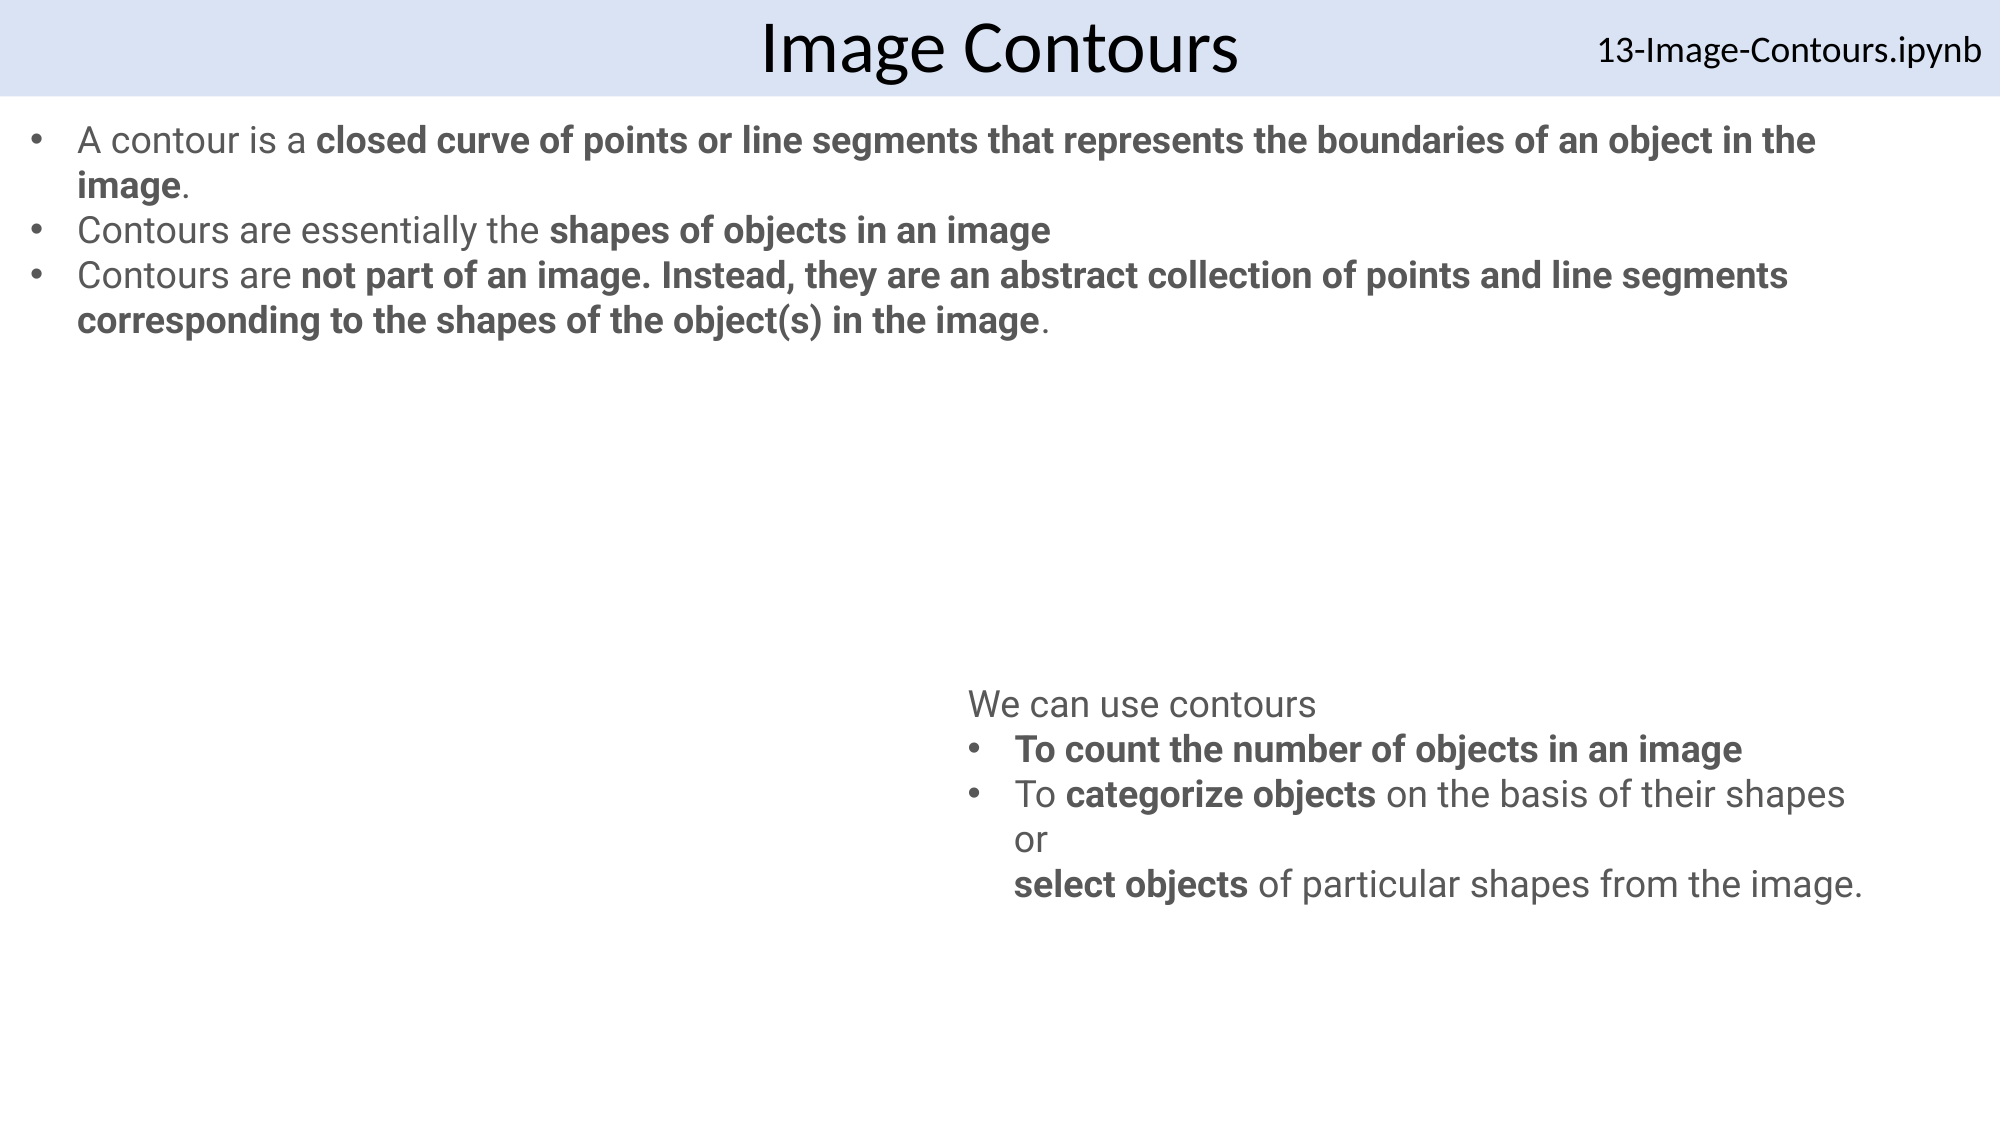

Image Contours
13-Image-Contours.ipynb
A contour is a closed curve of points or line segments that represents the boundaries of an object in the  image.
Contours are essentially the shapes of objects in an image
Contours are not part of an image. Instead, they are an abstract collection of points and line segments corresponding to the shapes of the object(s) in the image.
We can use contours
To count the number of objects in an image
To categorize objects on the basis of their shapes
     or
     select objects of particular shapes from the image.